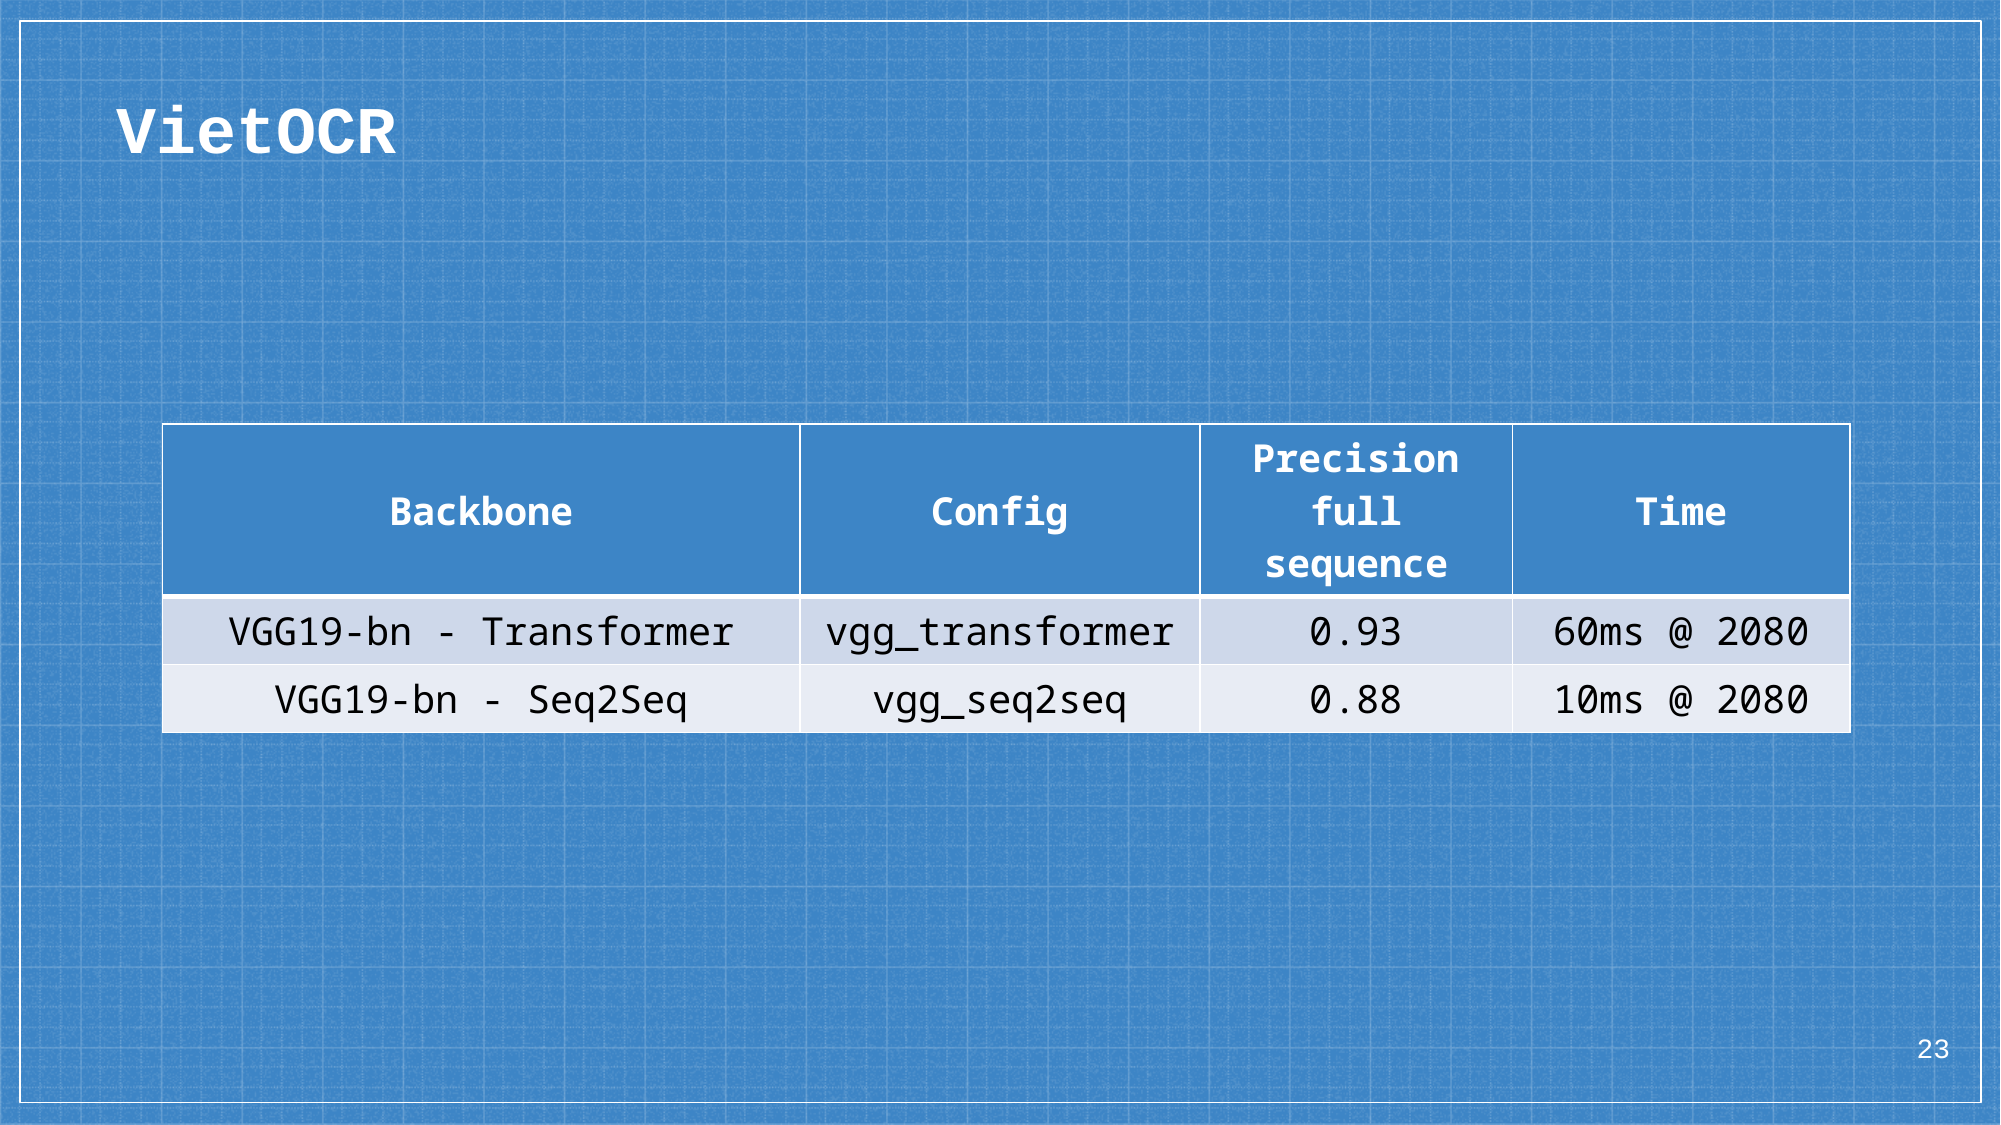

VietOCR
| Backbone | Config | Precision full sequence | Time |
| --- | --- | --- | --- |
| VGG19-bn - Transformer | vgg\_transformer | 0.93 | 60ms @ 2080 |
| VGG19-bn - Seq2Seq | vgg\_seq2seq | 0.88 | 10ms @ 2080 |
23